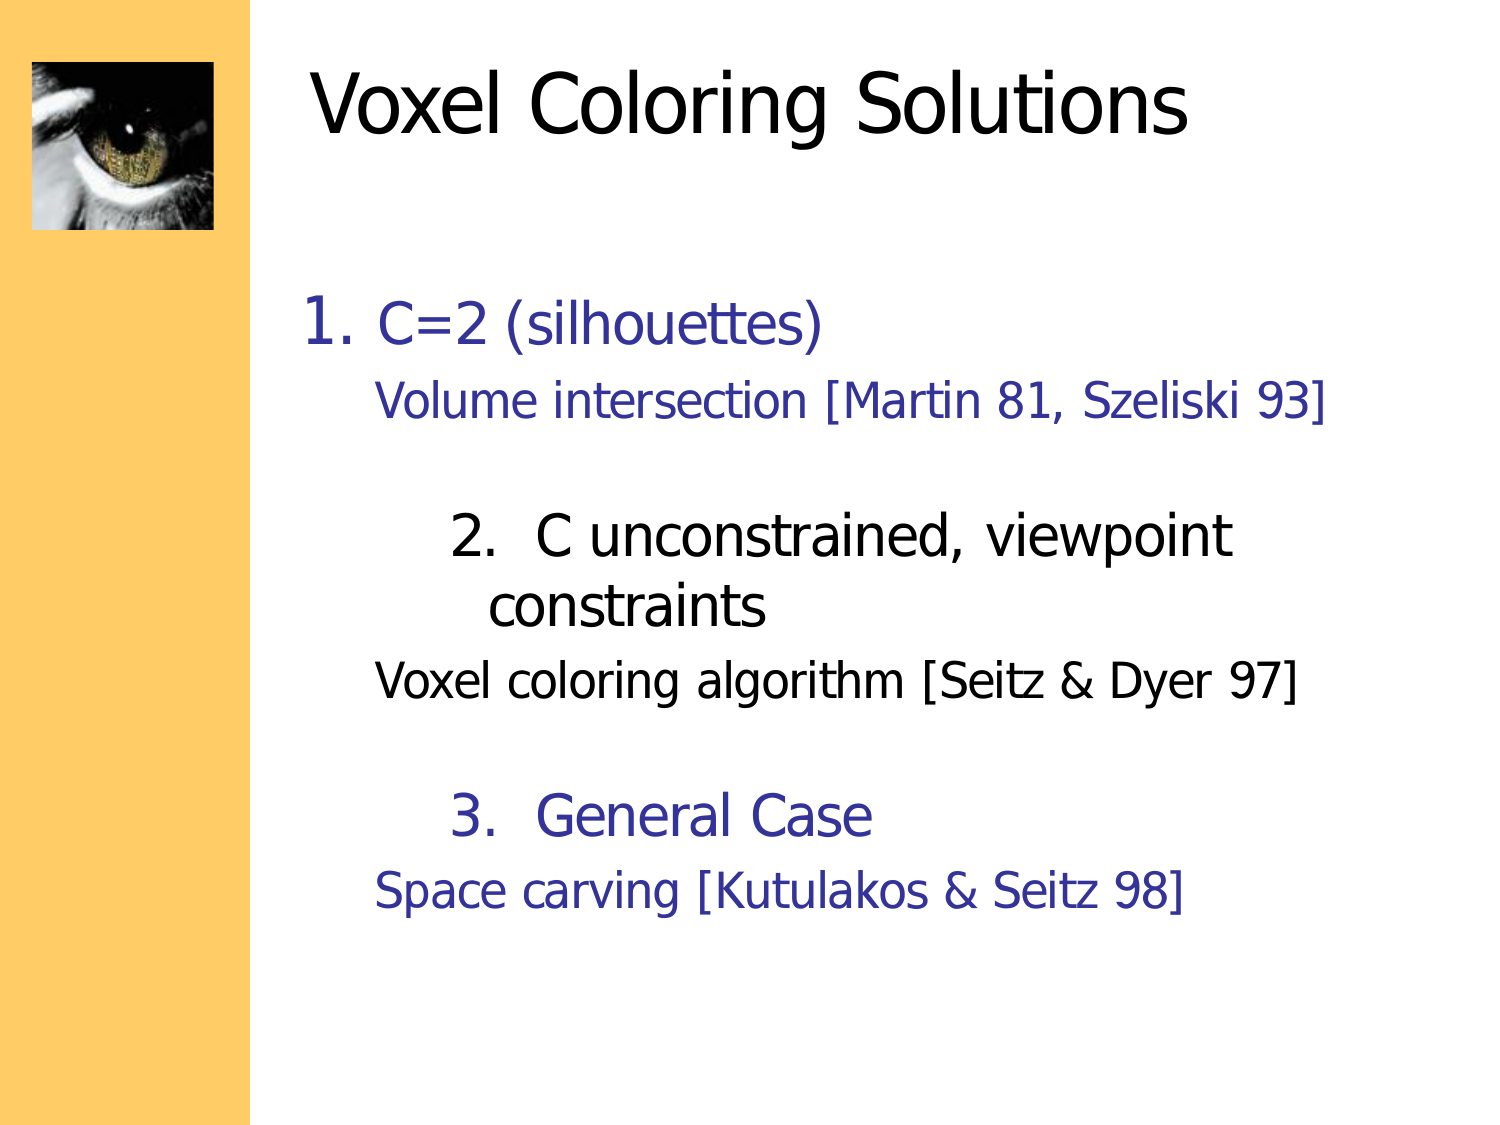

Voxel Coloring Solutions

1. C=2 (silhouettes)
Volume intersection [Martin 81, Szeliski 93]

2.  C unconstrained, viewpoint constraints
Voxel coloring algorithm [Seitz & Dyer 97]

3.  General Case
Space carving [Kutulakos & Seitz 98]